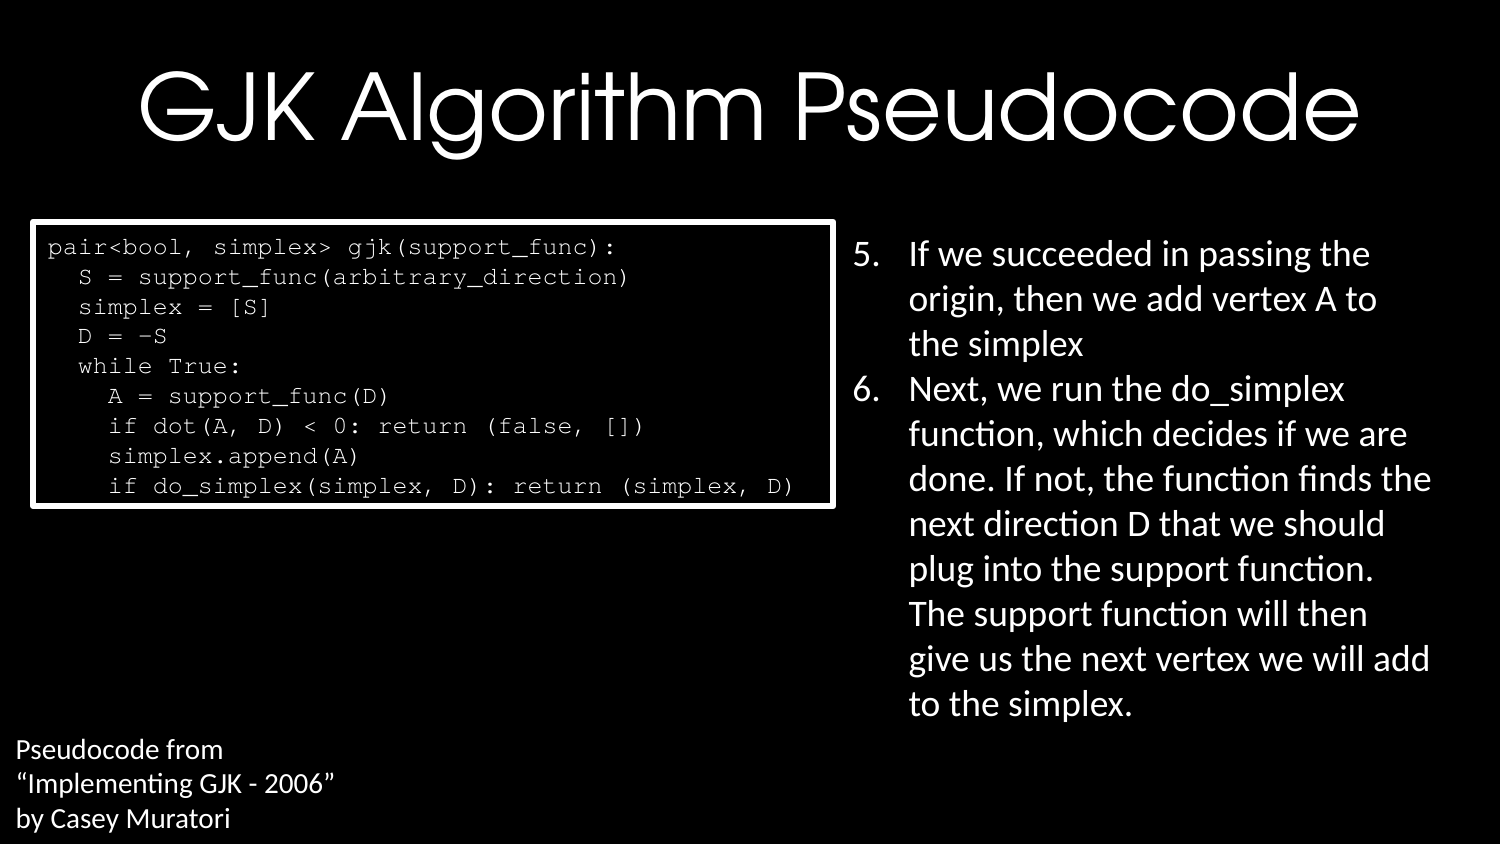

# GJK Algorithm Pseudocode
pair<bool, simplex> gjk(support_func):
  S = support_func(arbitrary_direction)
  simplex = [S]
  D = -S
  while True:
    A = support_func(D)
    if dot(A, D) < 0: return (false, [])
    simplex.append(A)
    if do_simplex(simplex, D): return (simplex, D)
If we succeeded in passing the origin, then we add vertex A to the simplex
Next, we run the do_simplex function, which decides if we are done. If not, the function finds the next direction D that we should plug into the support function. The support function will then give us the next vertex we will add to the simplex.
Pseudocode from “Implementing GJK - 2006” by Casey Muratori